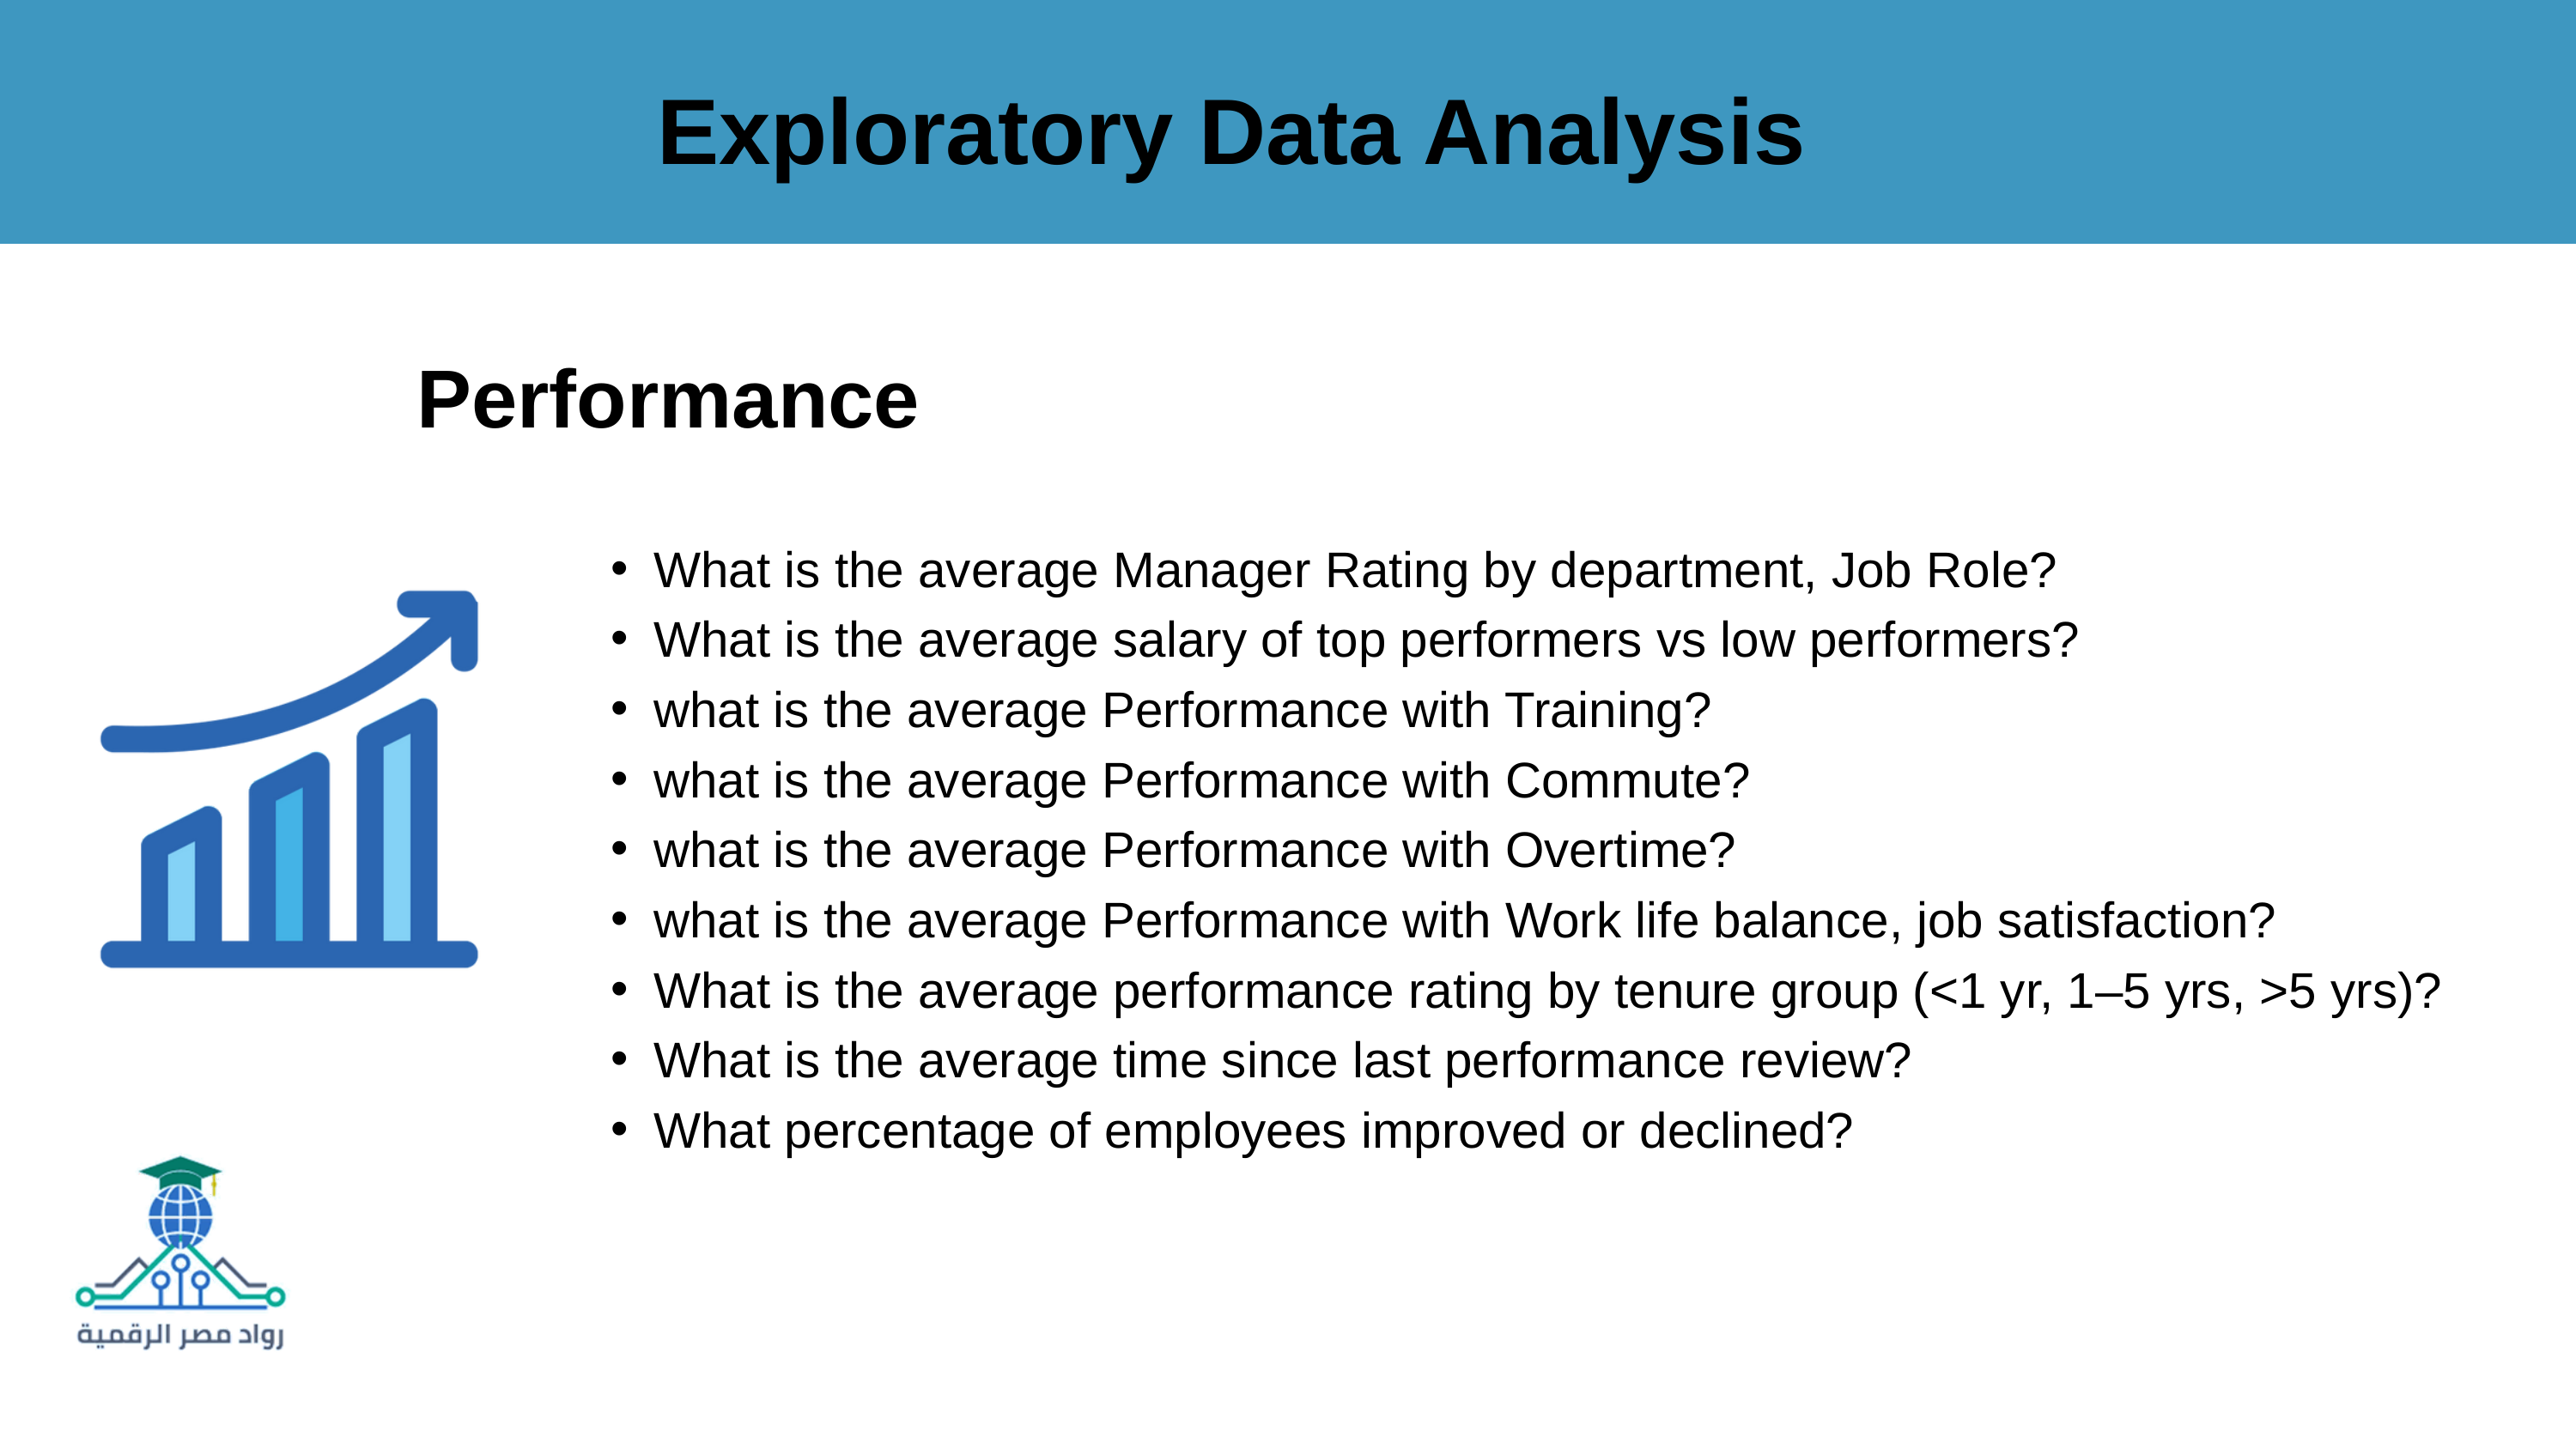

Exploratory Data Analysis
Performance
What is the average Manager Rating by department, Job Role?
What is the average salary of top performers vs low performers?
what is the average Performance with Training?
what is the average Performance with Commute?
what is the average Performance with Overtime?
what is the average Performance with Work life balance, job satisfaction?
What is the average performance rating by tenure group (<1 yr, 1–5 yrs, >5 yrs)?
What is the average time since last performance review?
What percentage of employees improved or declined?